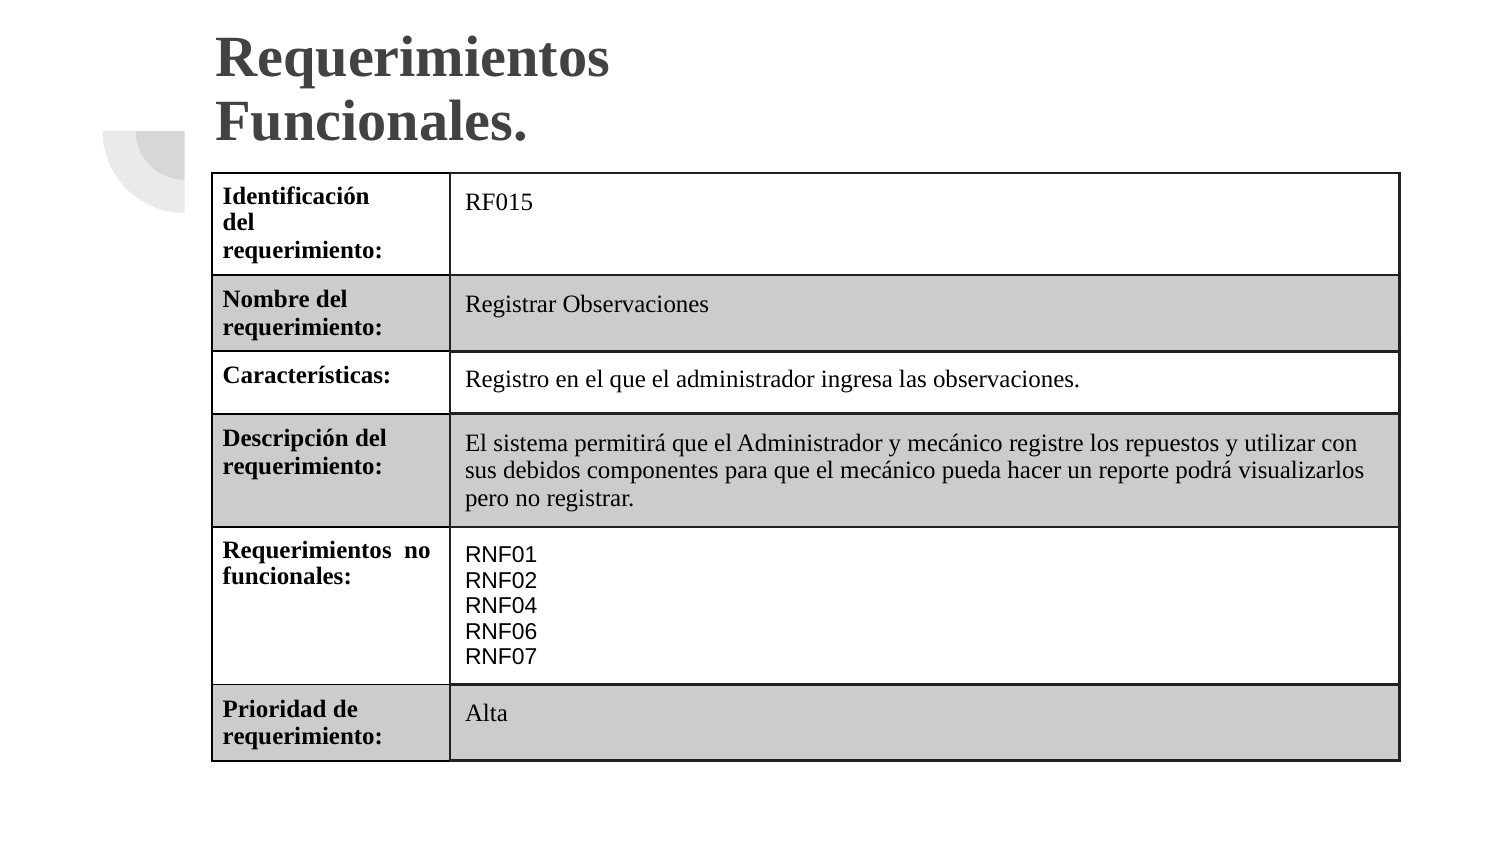

# Requerimientos
Funcionales.
| Identificación del requerimiento: | RF015 |
| --- | --- |
| Nombre del requerimiento: | Registrar Observaciones |
| Características: | Registro en el que el administrador ingresa las observaciones. |
| Descripción del requerimiento: | El sistema permitirá que el Administrador y mecánico registre los repuestos y utilizar con sus debidos componentes para que el mecánico pueda hacer un reporte podrá visualizarlos pero no registrar. |
| Requerimientos no funcionales: | RNF01 RNF02 RNF04 RNF06 RNF07 |
| Prioridad de requerimiento: | Alta |